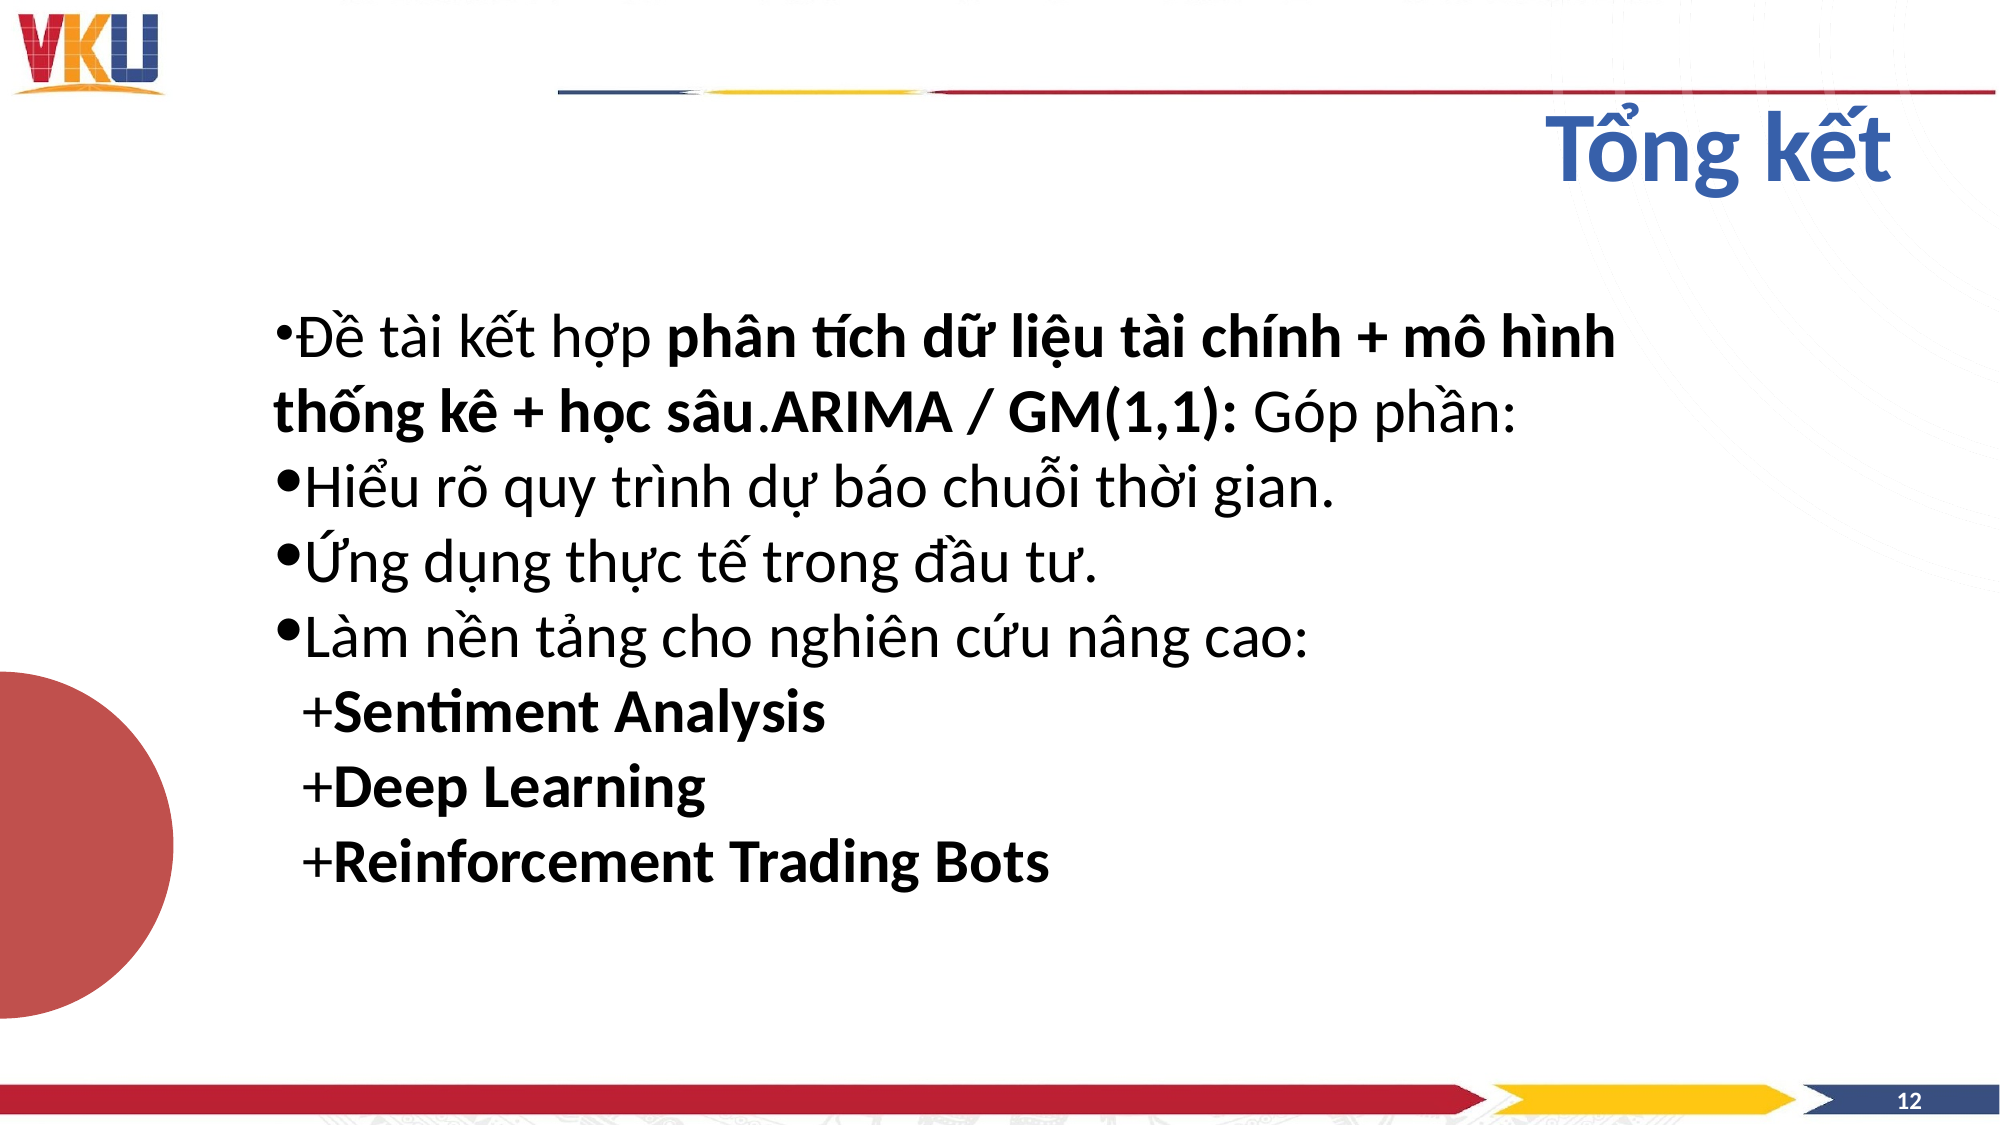

# Tổng kết
Đề tài kết hợp phân tích dữ liệu tài chính + mô hình thống kê + học sâu.ARIMA / GM(1,1): Góp phần:
Hiểu rõ quy trình dự báo chuỗi thời gian.
Ứng dụng thực tế trong đầu tư.
Làm nền tảng cho nghiên cứu nâng cao:
  +Sentiment Analysis
  +Deep Learning
  +Reinforcement Trading Bots

12